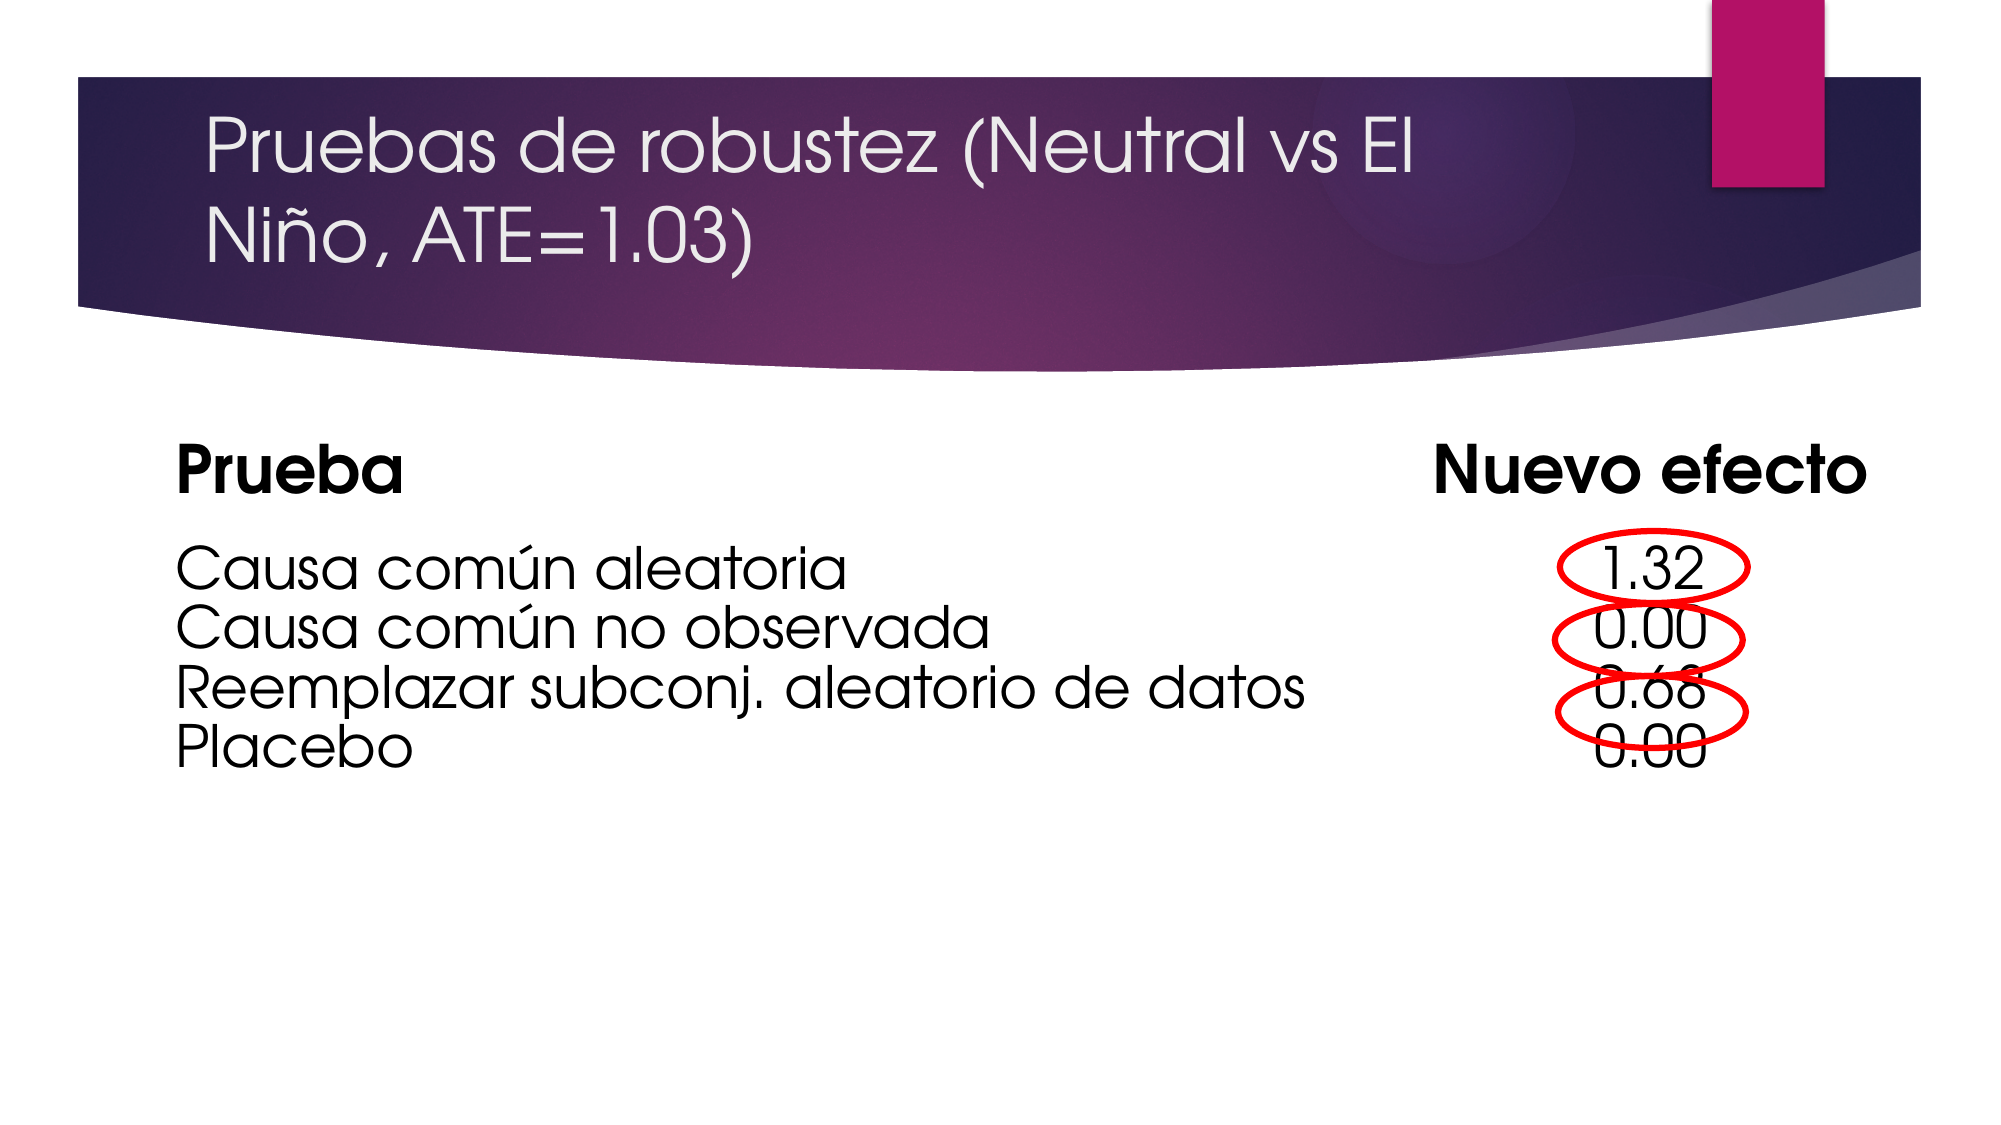

# Pruebas de robustez (Neutral vs El Niño, ATE=1.03)
|  | Prueba | Nuevo efecto |
| --- | --- | --- |
|  | Causa común aleatoria | 1.32 |
|  | Causa común no observada | 0.00 |
|  | Reemplazar subconj. aleatorio de datos | 0.68 |
|  | Placebo | 0.00 |
|  |  |  |
|  |  |  |
|  |  |  |